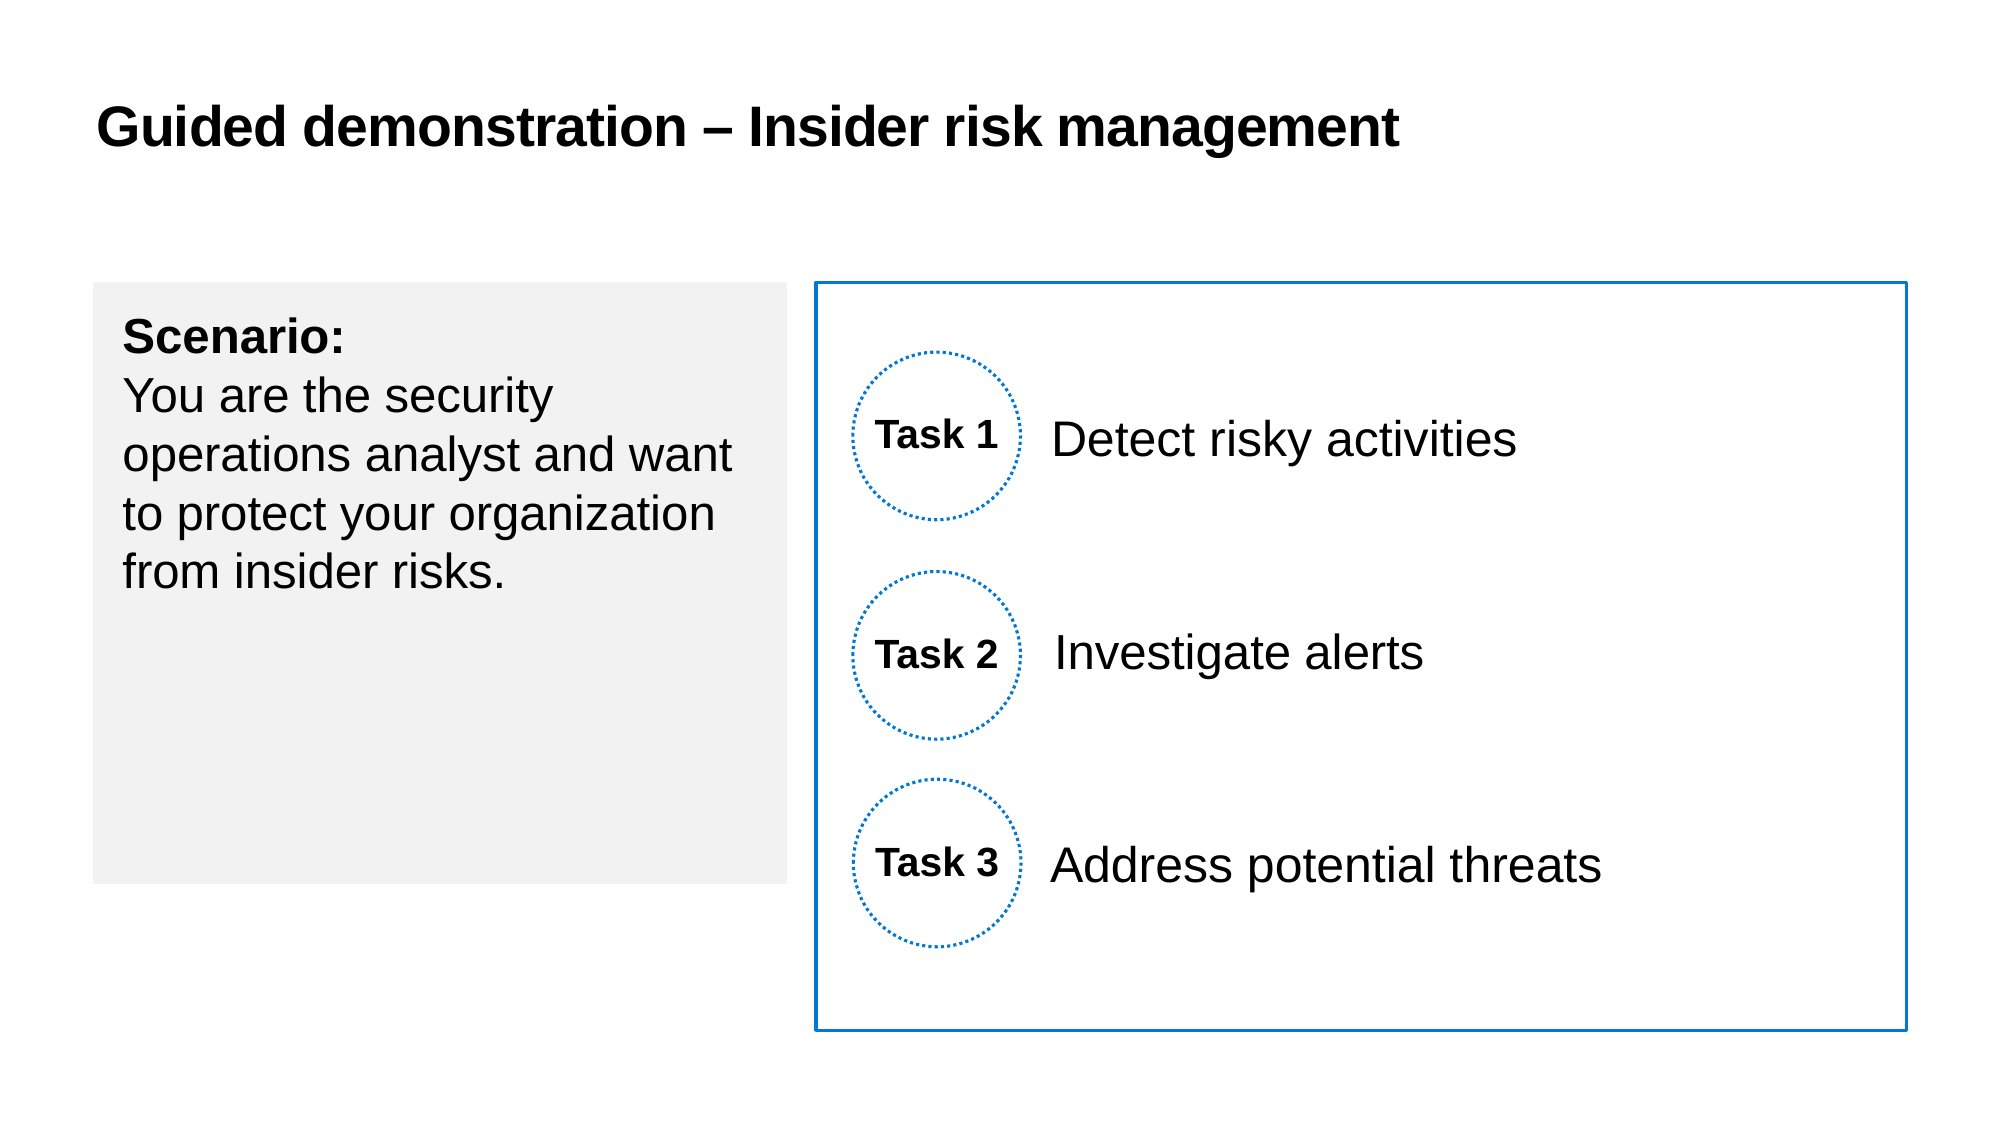

# Guided demonstration – Insider risk management
Scenario:
You are the security operations analyst and want to protect your organization from insider risks.

Task 1
Detect risky activities
Task 2
Investigate alerts
Task 3
Address potential threats